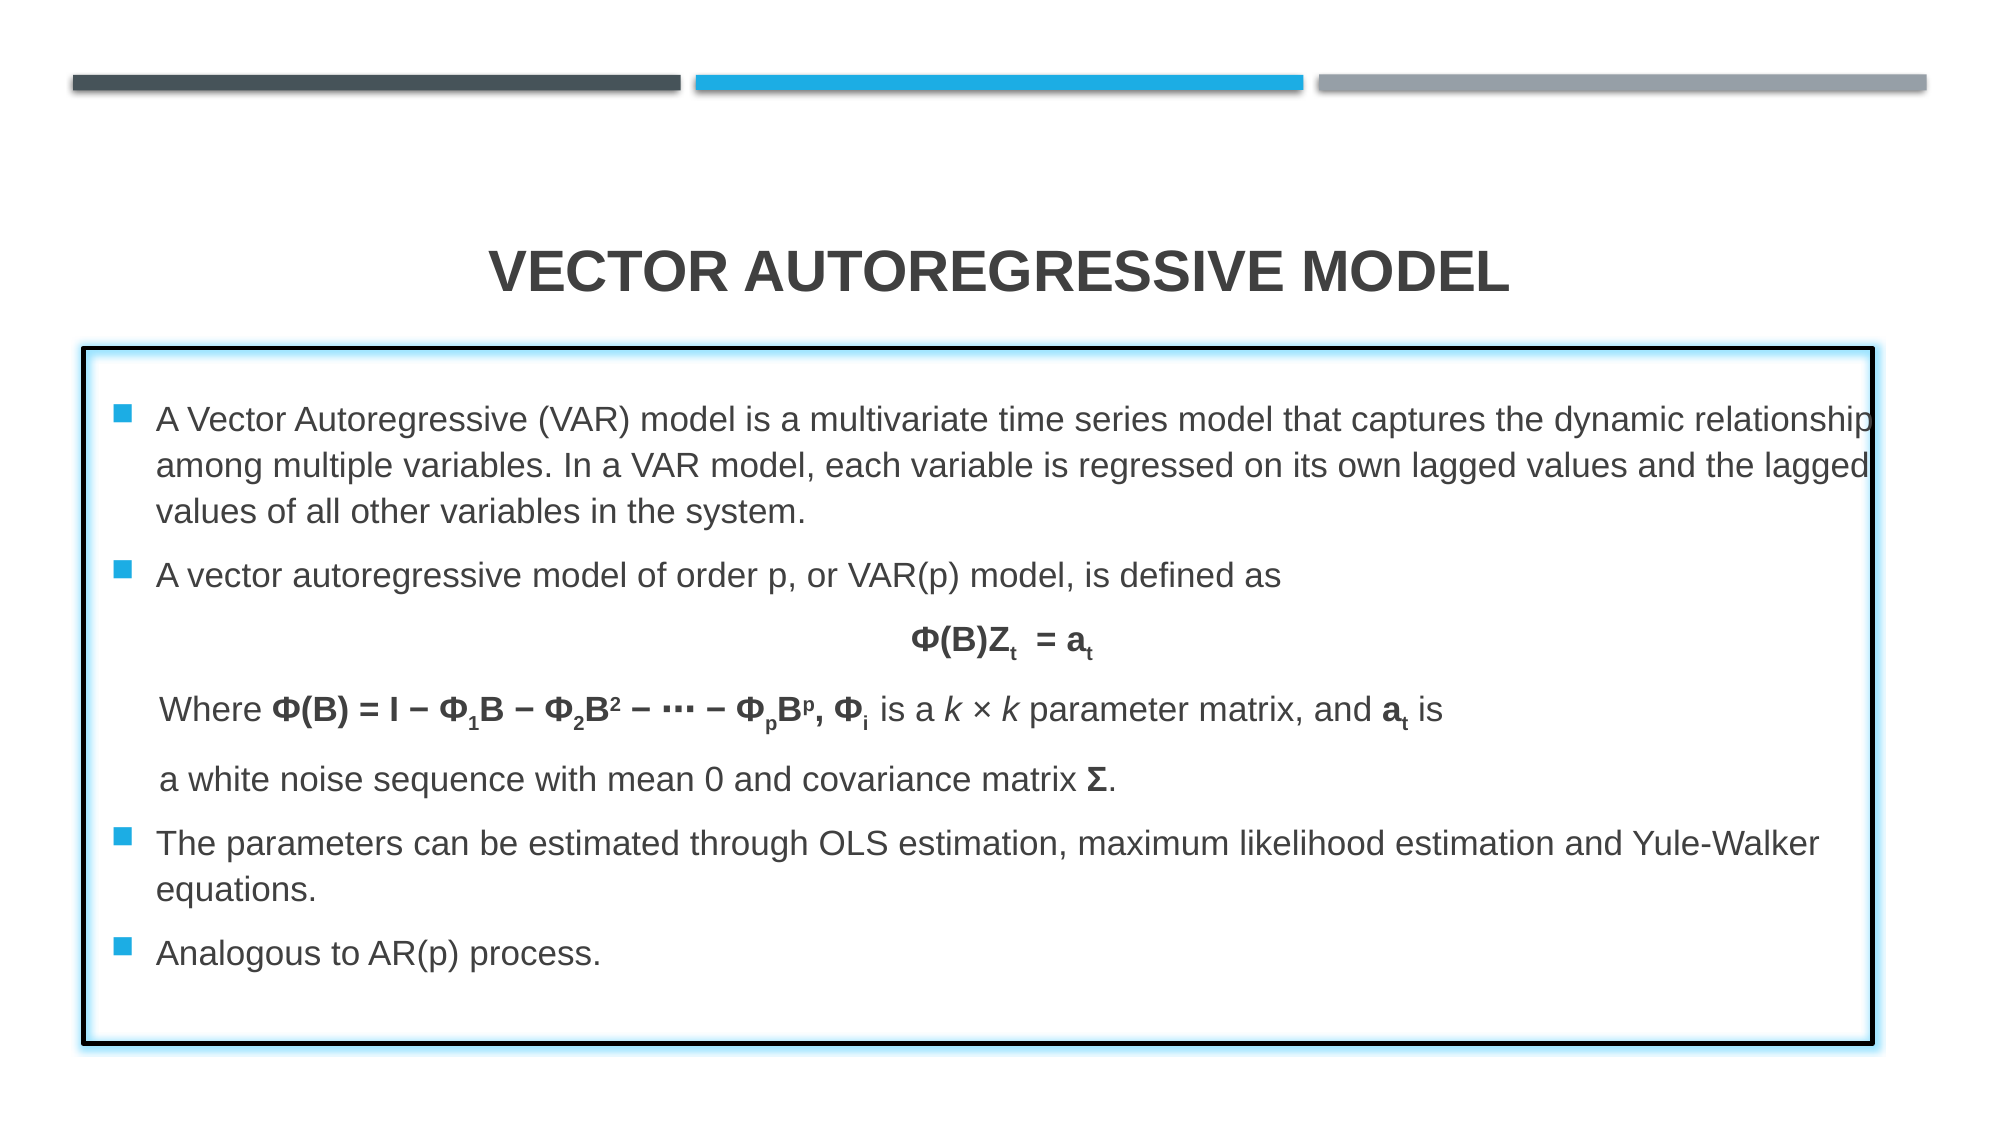

# VECTOR AUTOREGRESSIVE MODEL

A Vector Autoregressive (VAR) model is a multivariate time series model that captures the dynamic relationship among multiple variables. In a VAR model, each variable is regressed on its own lagged values and the lagged values of all other variables in the system.
A vector autoregressive model of order p, or VAR(p) model, is defined as
 Φ(B)Zt  = at
     Where Φ(B) = I − Φ1B − Φ2B2 − ⋯ − ΦpBp, Φi  is a k × k parameter matrix, and at is
     a white noise sequence with mean 0 and covariance matrix Σ.
The parameters can be estimated through OLS estimation, maximum likelihood estimation and Yule-Walker equations.
Analogous to AR(p) process.